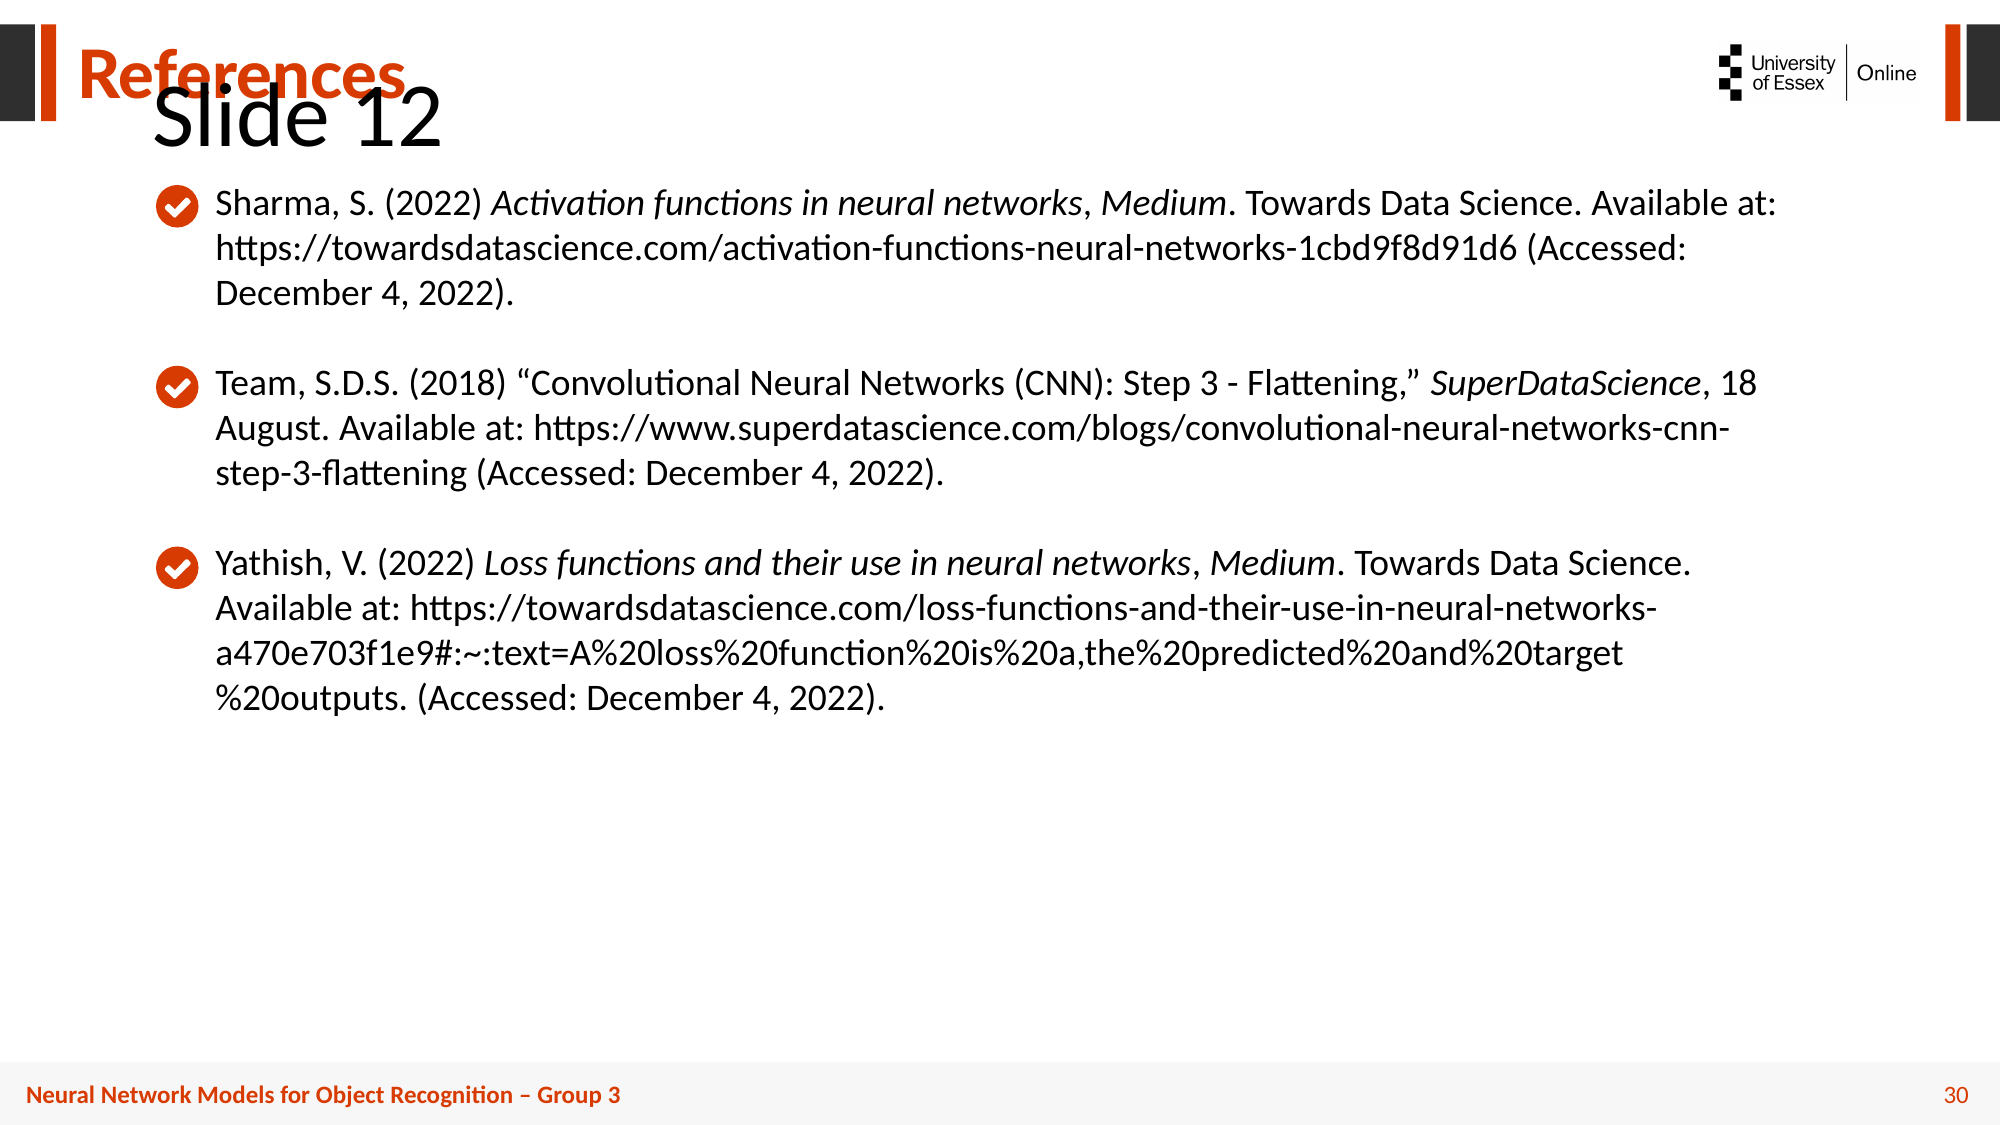

References
# Slide 12

Sharma, S. (2022) Activation functions in neural networks, Medium. Towards Data Science. Available at: https://towardsdatascience.com/activation-functions-neural-networks-1cbd9f8d91d6 (Accessed: December 4, 2022).

Team, S.D.S. (2018) “Convolutional Neural Networks (CNN): Step 3 - Flattening,” SuperDataScience, 18 August. Available at: https://www.superdatascience.com/blogs/convolutional-neural-networks-cnn-step-3-flattening (Accessed: December 4, 2022).

Yathish, V. (2022) Loss functions and their use in neural networks, Medium. Towards Data Science. Available at: https://towardsdatascience.com/loss-functions-and-their-use-in-neural-networks-a470e703f1e9#:~:text=A%20loss%20function%20is%20a,the%20predicted%20and%20target%20outputs. (Accessed: December 4, 2022).